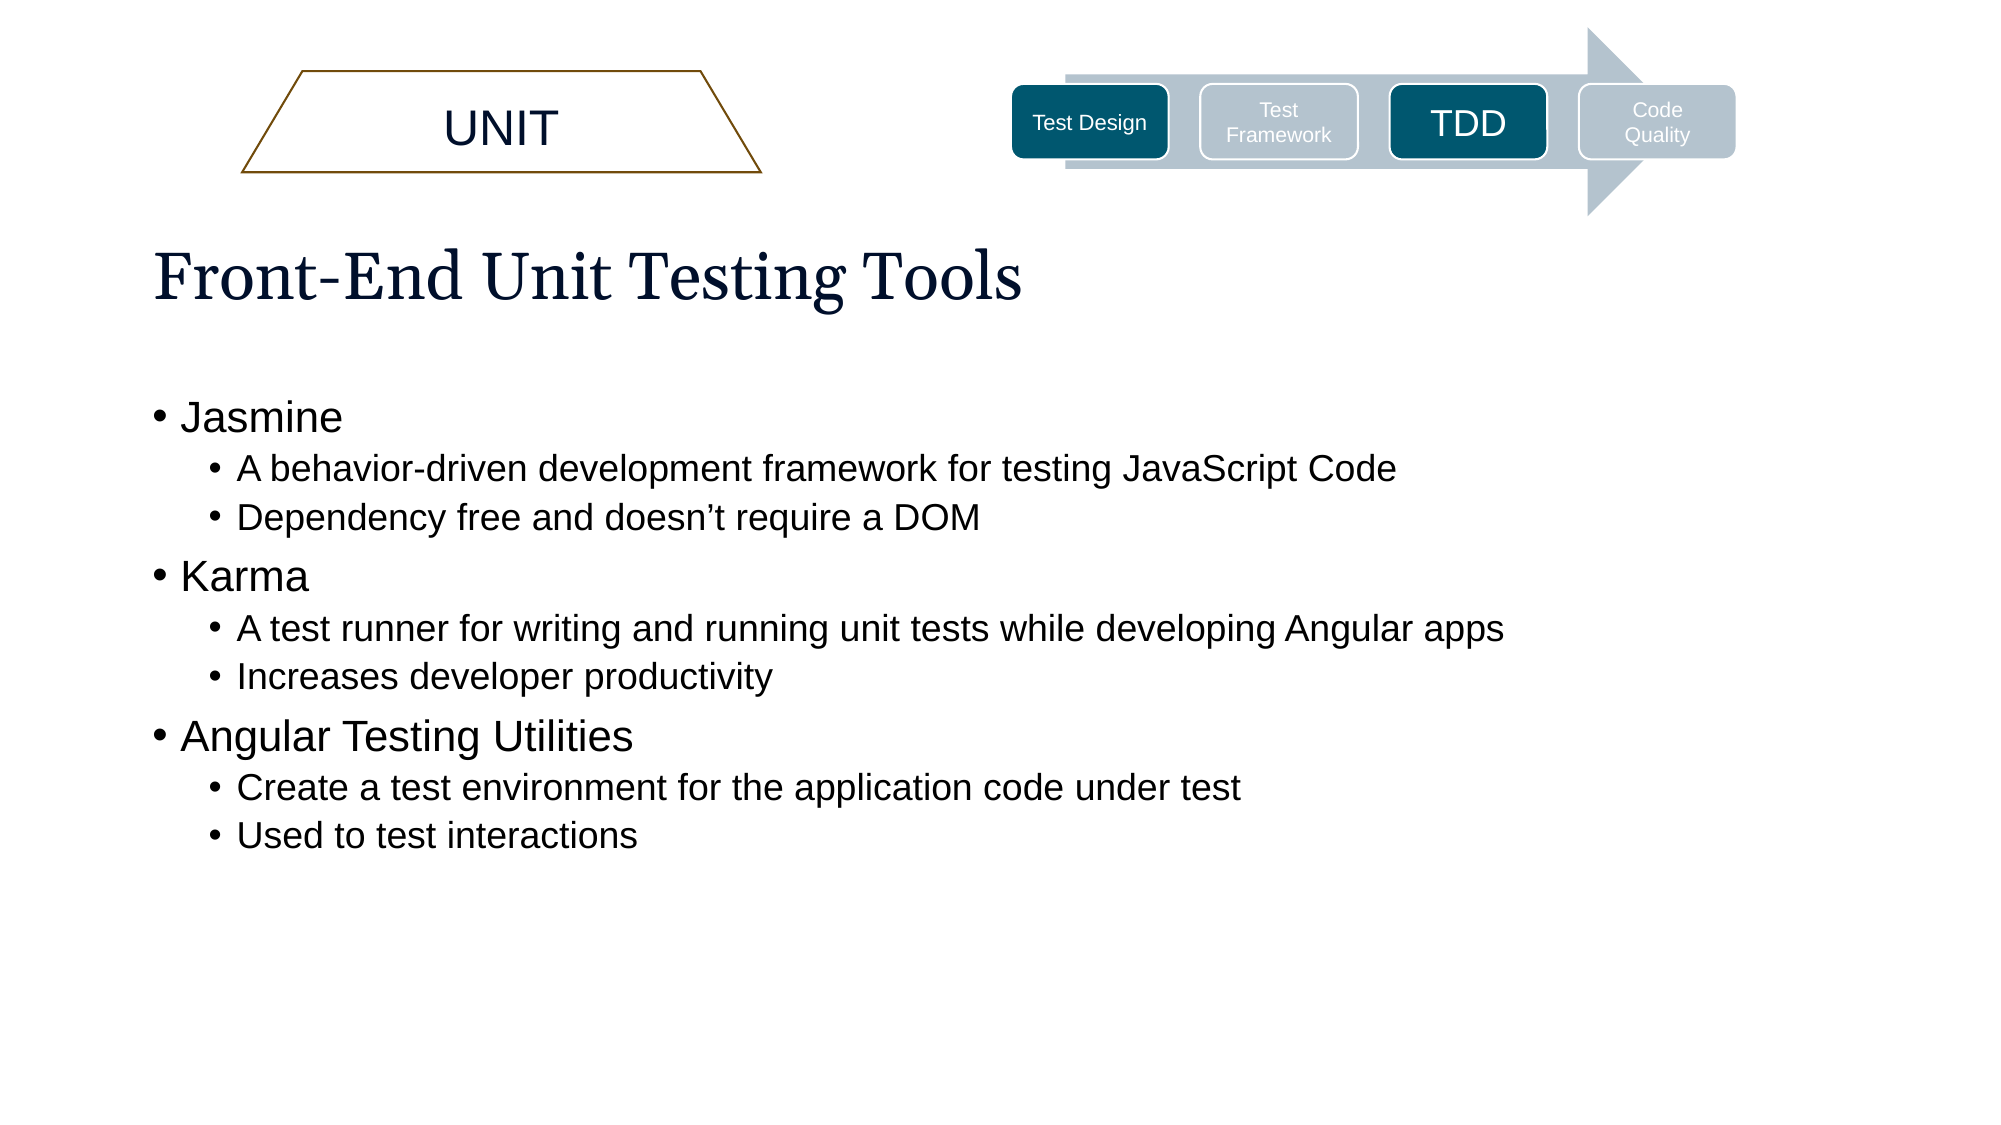

Test Design
Code Quality
Test Framework
TDD
UNIT
# Front-End Unit Testing Tools
Jasmine
A behavior-driven development framework for testing JavaScript Code
Dependency free and doesn’t require a DOM
Karma
A test runner for writing and running unit tests while developing Angular apps
Increases developer productivity
Angular Testing Utilities
Create a test environment for the application code under test
Used to test interactions